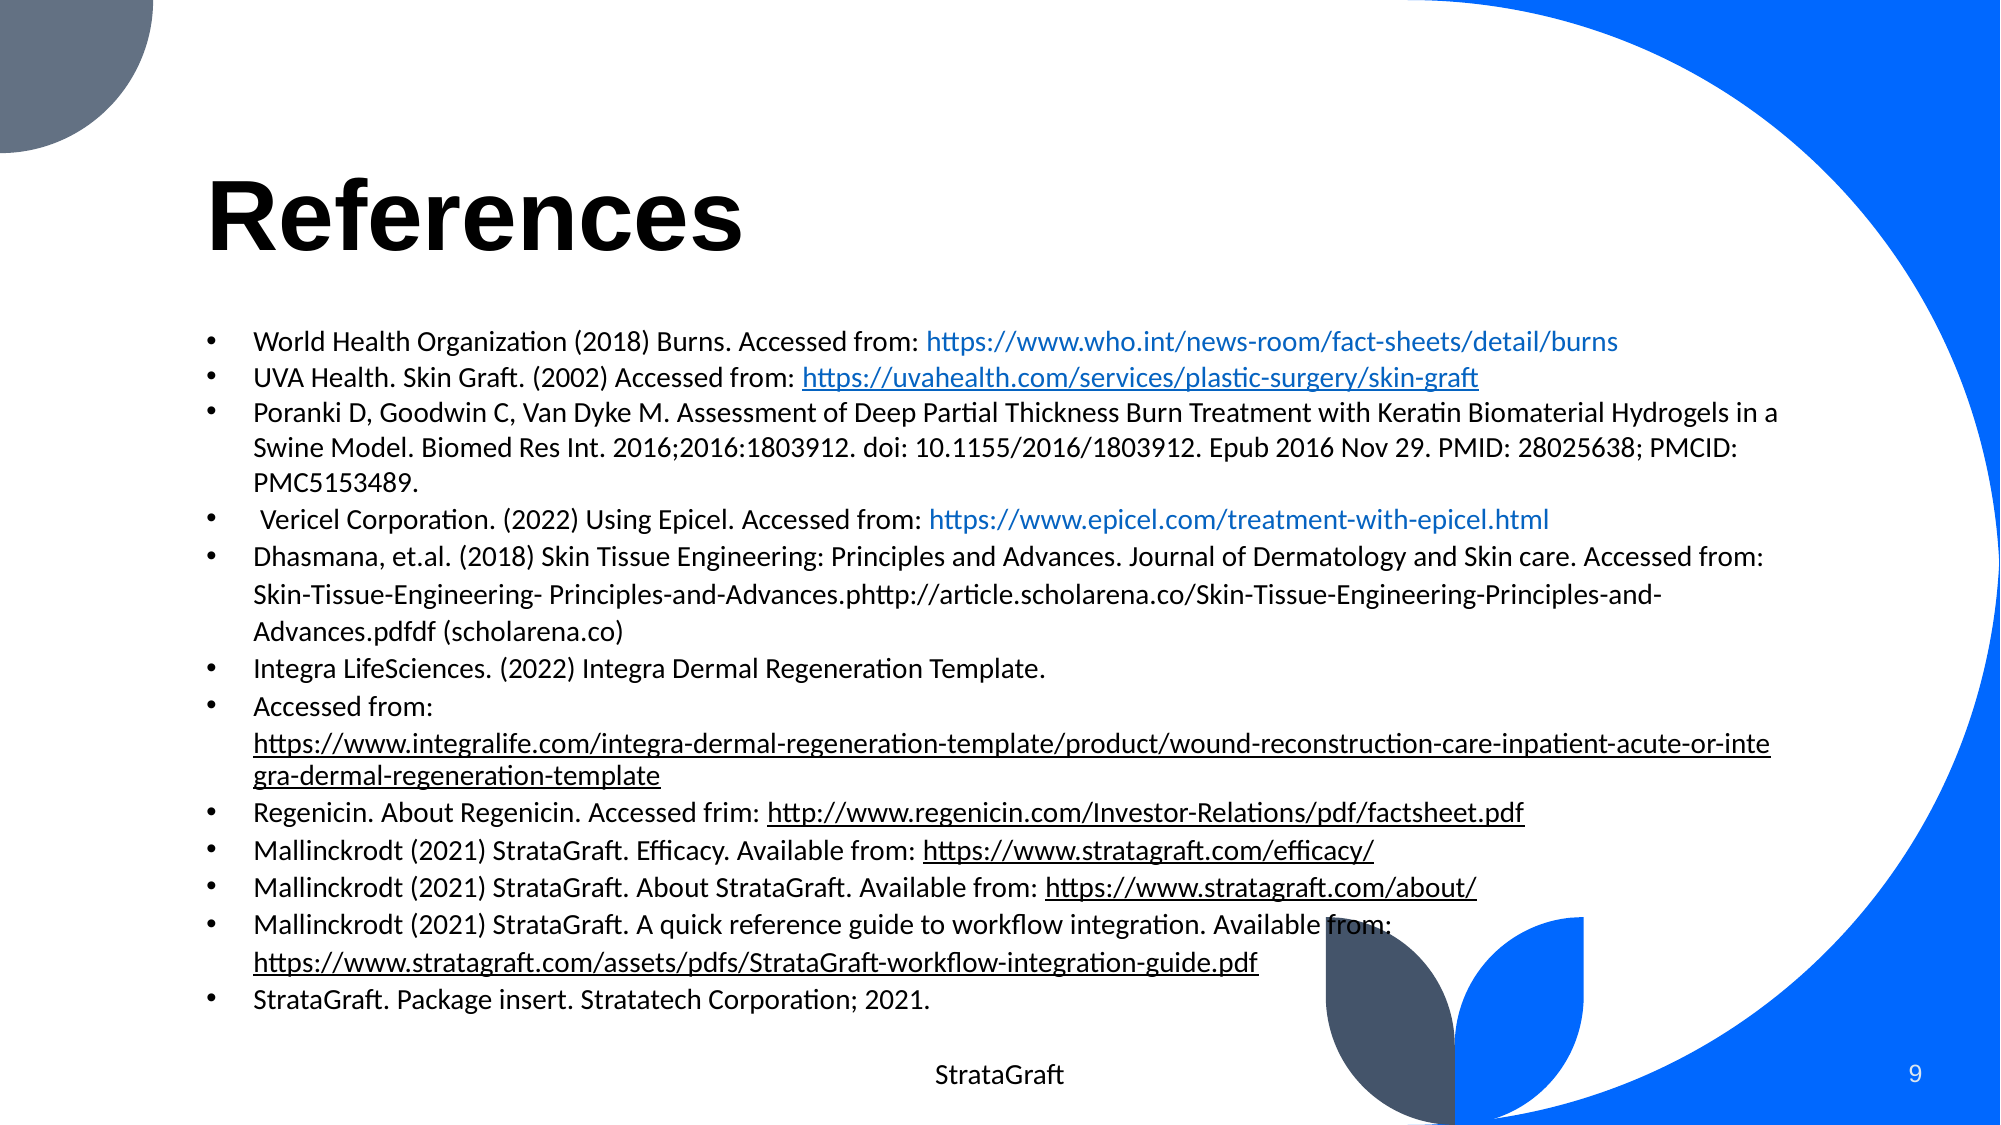

# References
World Health Organization (2018) Burns. Accessed from: https://www.who.int/news-room/fact-sheets/detail/burns
UVA Health. Skin Graft. (2002) Accessed from: https://uvahealth.com/services/plastic-surgery/skin-graft
Poranki D, Goodwin C, Van Dyke M. Assessment of Deep Partial Thickness Burn Treatment with Keratin Biomaterial Hydrogels in a Swine Model. Biomed Res Int. 2016;2016:1803912. doi: 10.1155/2016/1803912. Epub 2016 Nov 29. PMID: 28025638; PMCID: PMC5153489.
 Vericel Corporation. (2022) Using Epicel. Accessed from: https://www.epicel.com/treatment-with-epicel.html
Dhasmana, et.al. (2018) Skin Tissue Engineering: Principles and Advances. Journal of Dermatology and Skin care. Accessed from: Skin-Tissue-Engineering- Principles-and-Advances.phttp://article.scholarena.co/Skin-Tissue-Engineering-Principles-and-Advances.pdfdf (scholarena.co)
Integra LifeSciences. (2022) Integra Dermal Regeneration Template.
Accessed from: https://www.integralife.com/integra-dermal-regeneration-template/product/wound-reconstruction-care-inpatient-acute-or-integra-dermal-regeneration-template
Regenicin. About Regenicin. Accessed frim: http://www.regenicin.com/Investor-Relations/pdf/factsheet.pdf
Mallinckrodt (2021) StrataGraft. Efficacy. Available from: https://www.stratagraft.com/efficacy/
Mallinckrodt (2021) StrataGraft. About StrataGraft. Available from: https://www.stratagraft.com/about/
Mallinckrodt (2021) StrataGraft. A quick reference guide to workflow integration. Available from: https://www.stratagraft.com/assets/pdfs/StrataGraft-workflow-integration-guide.pdf
StrataGraft. Package insert. Stratatech Corporation; 2021.

StrataGraft
9